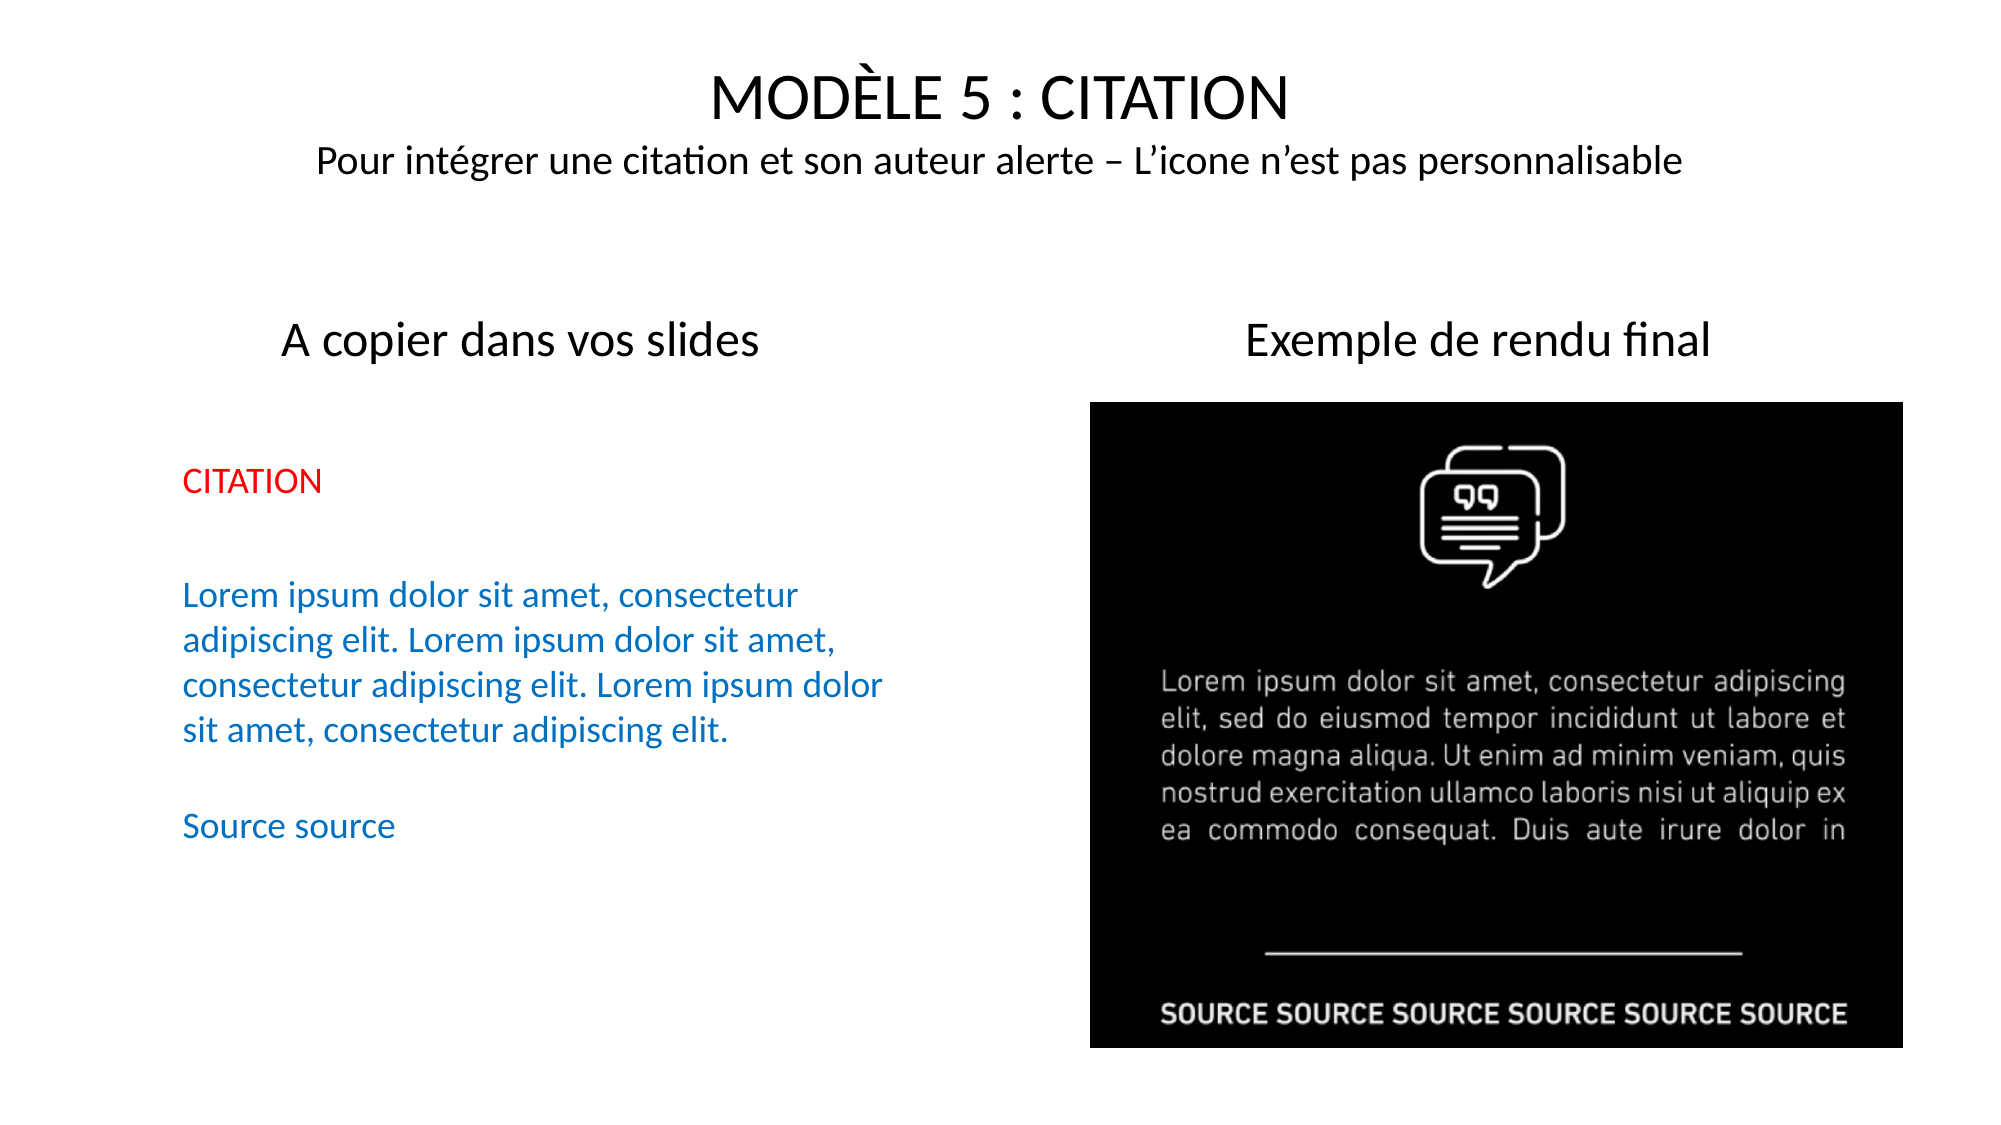

CITATION
Lorem ipsum dolor sit amet, consectetur adipiscing elit. Lorem ipsum dolor sit amet, consectetur adipiscing elit. Lorem ipsum dolor sit amet, consectetur adipiscing elit.
Source source